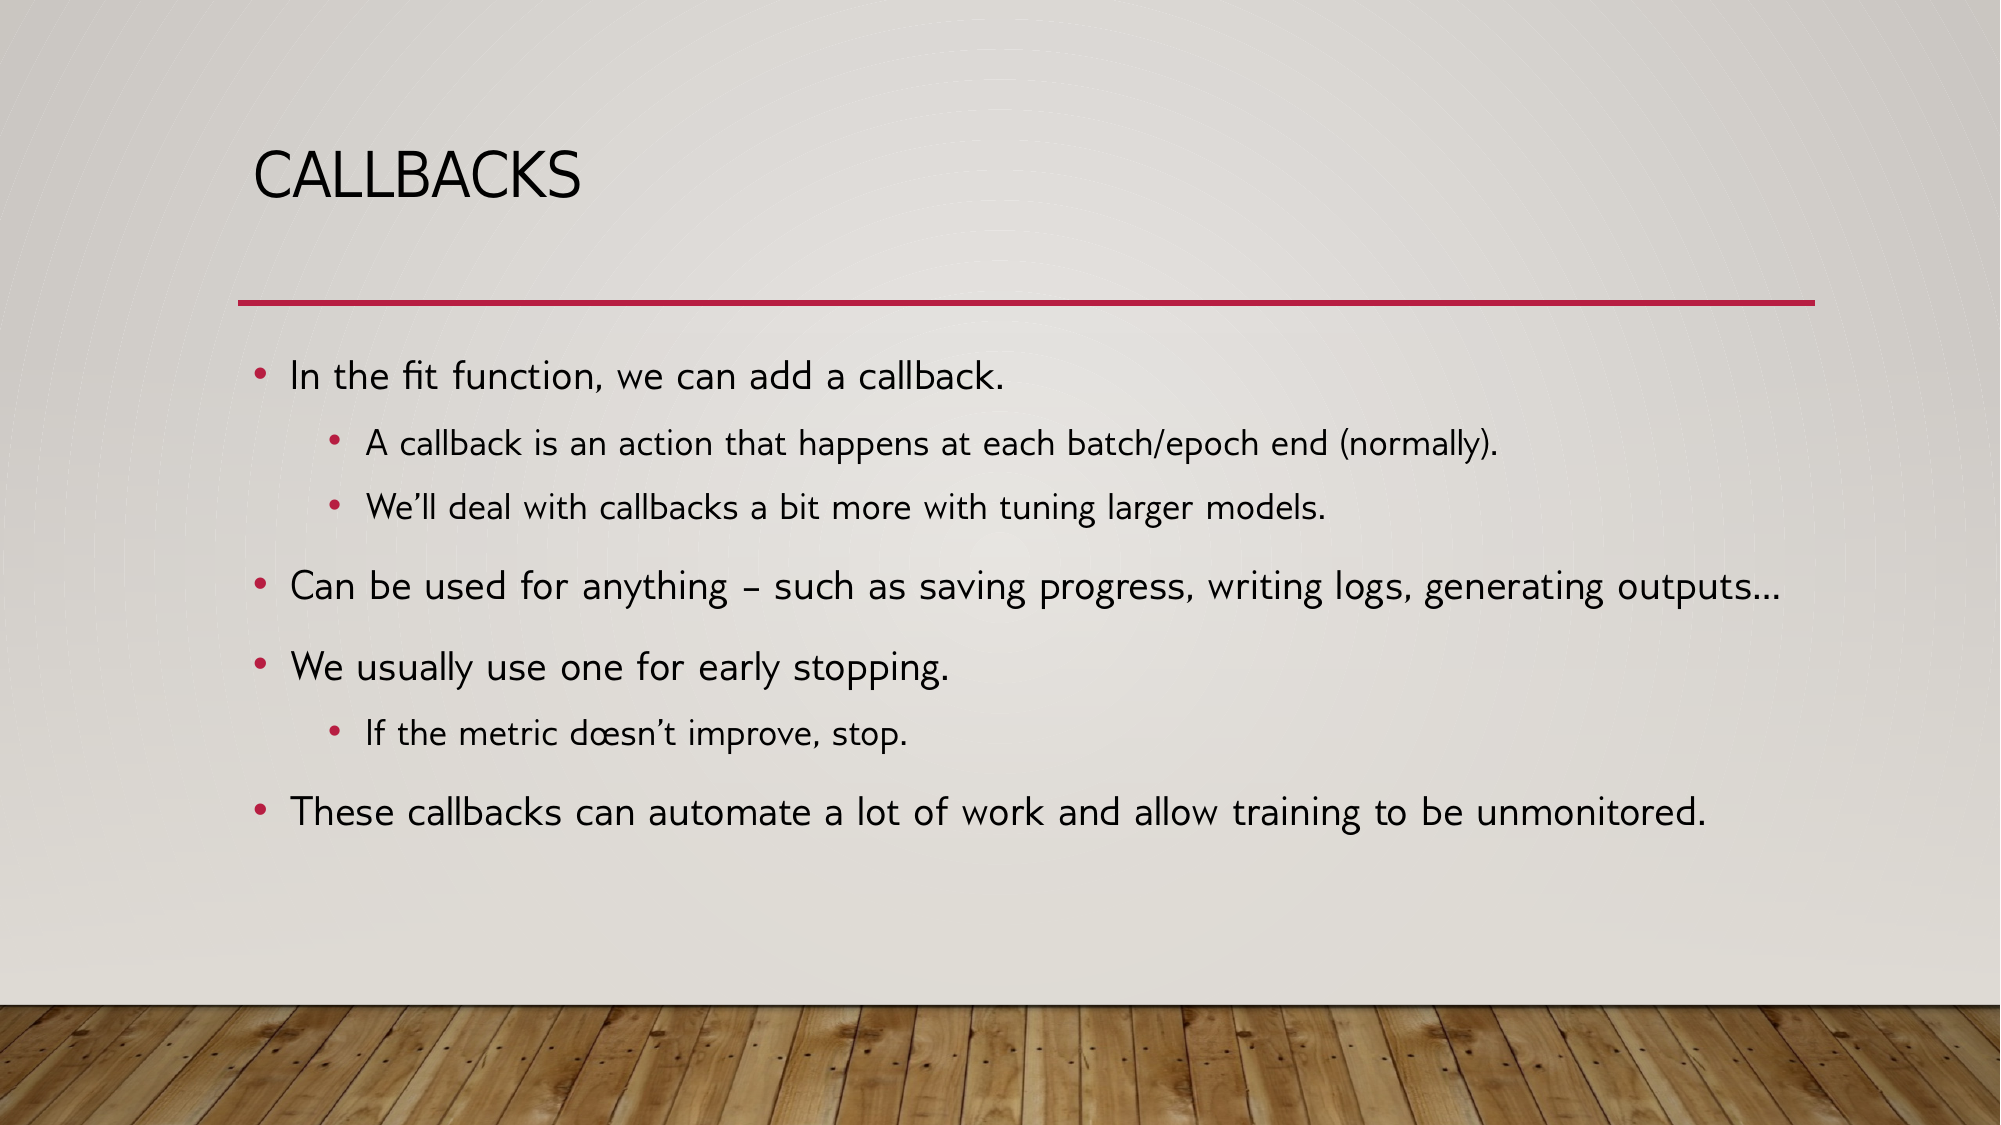

# Callbacks
In the fit function, we can add a callback.
A callback is an action that happens at each batch/epoch end (normally).
We’ll deal with callbacks a bit more with tuning larger models.
Can be used for anything – such as saving progress, writing logs, generating outputs…
We usually use one for early stopping.
If the metric doesn’t improve, stop.
These callbacks can automate a lot of work and allow training to be unmonitored.